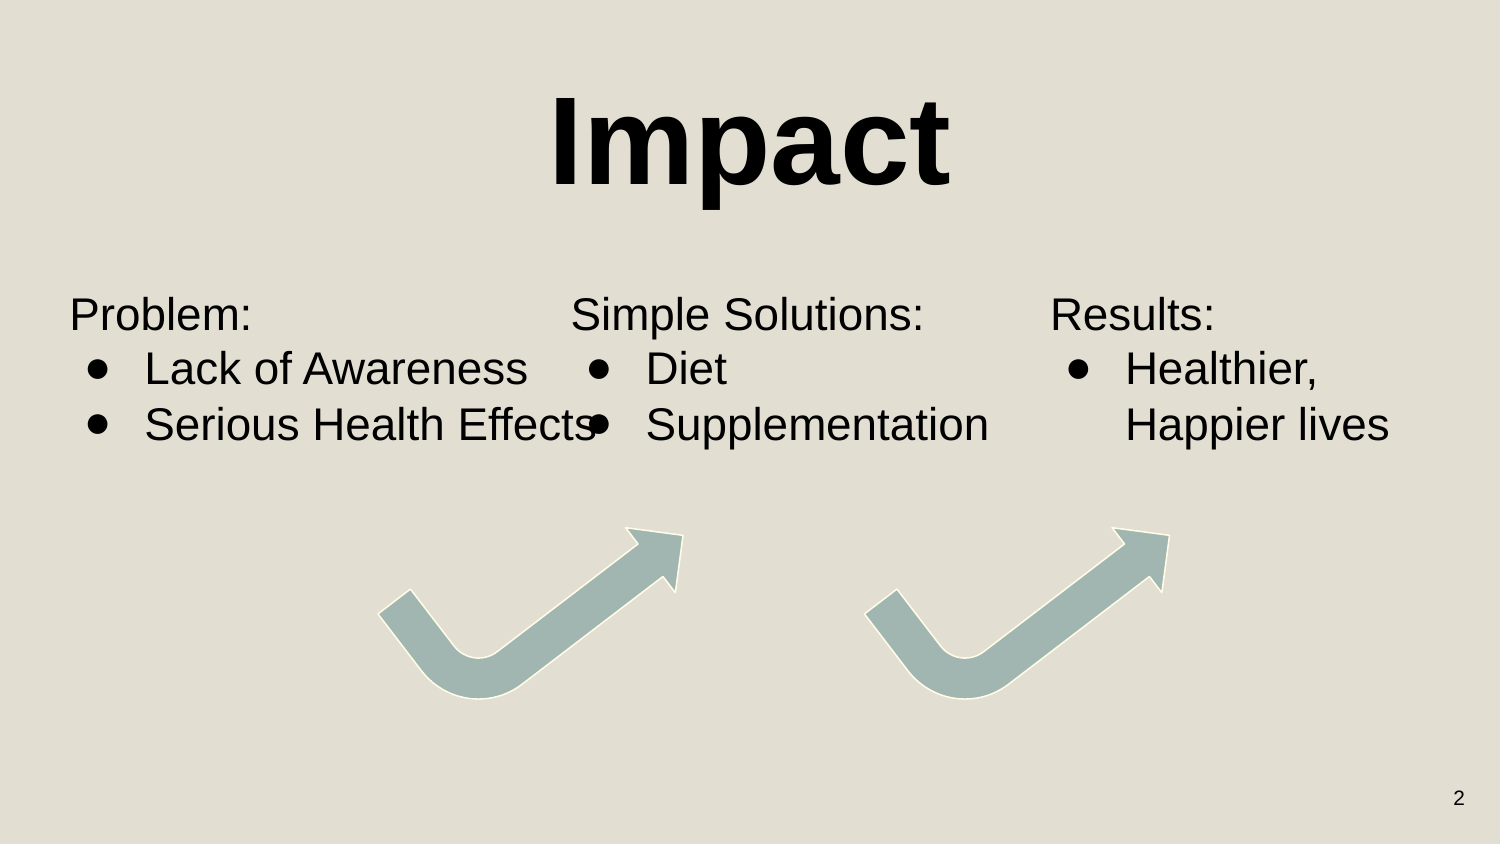

Impact
Problem:
Lack of Awareness
Serious Health Effects

Simple Solutions:
Diet
Supplementation

Results:
Healthier, Happier lives

2